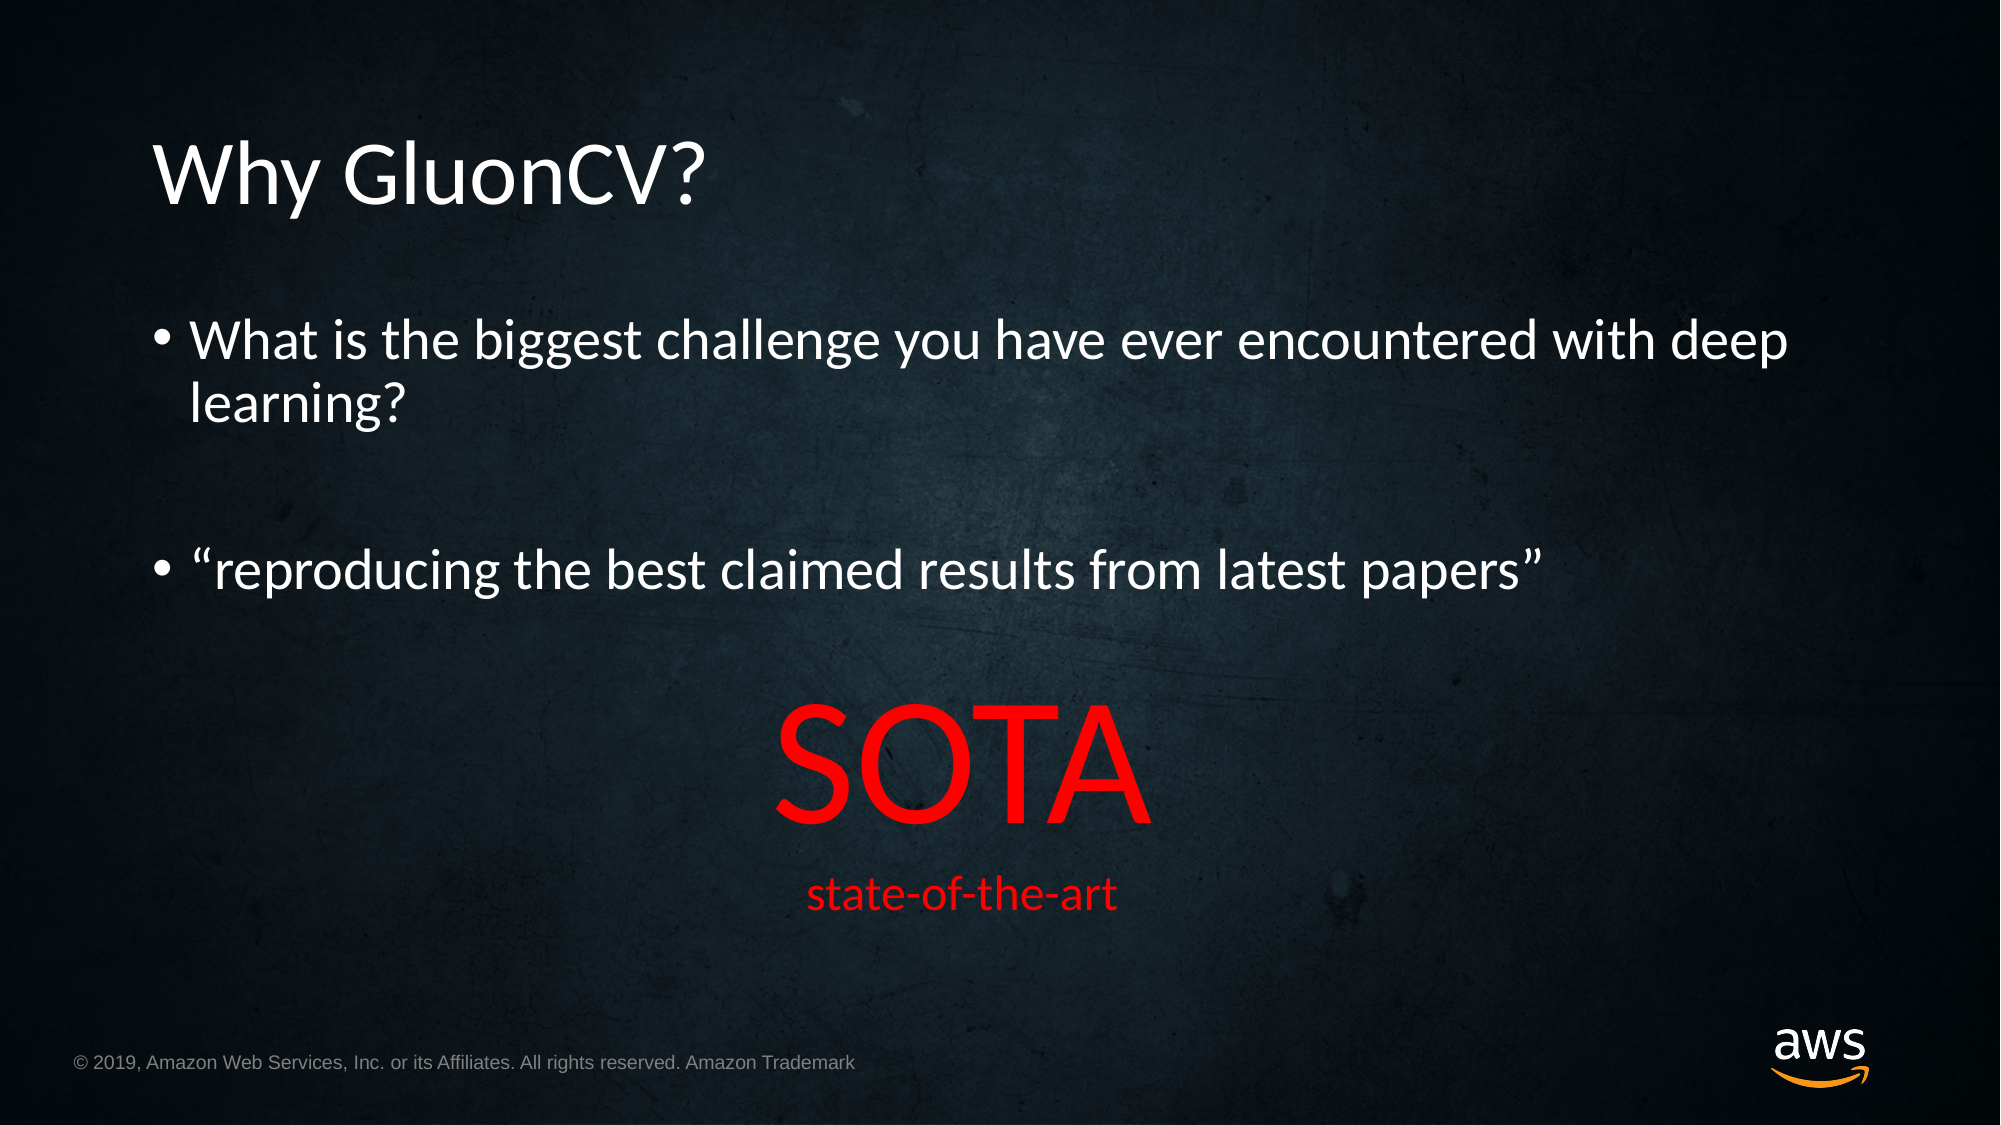

Why GluonCV?
What is the biggest challenge you have ever encountered with deep learning?

“reproducing the best claimed results from latest papers”

SOTA
state-of-the-art